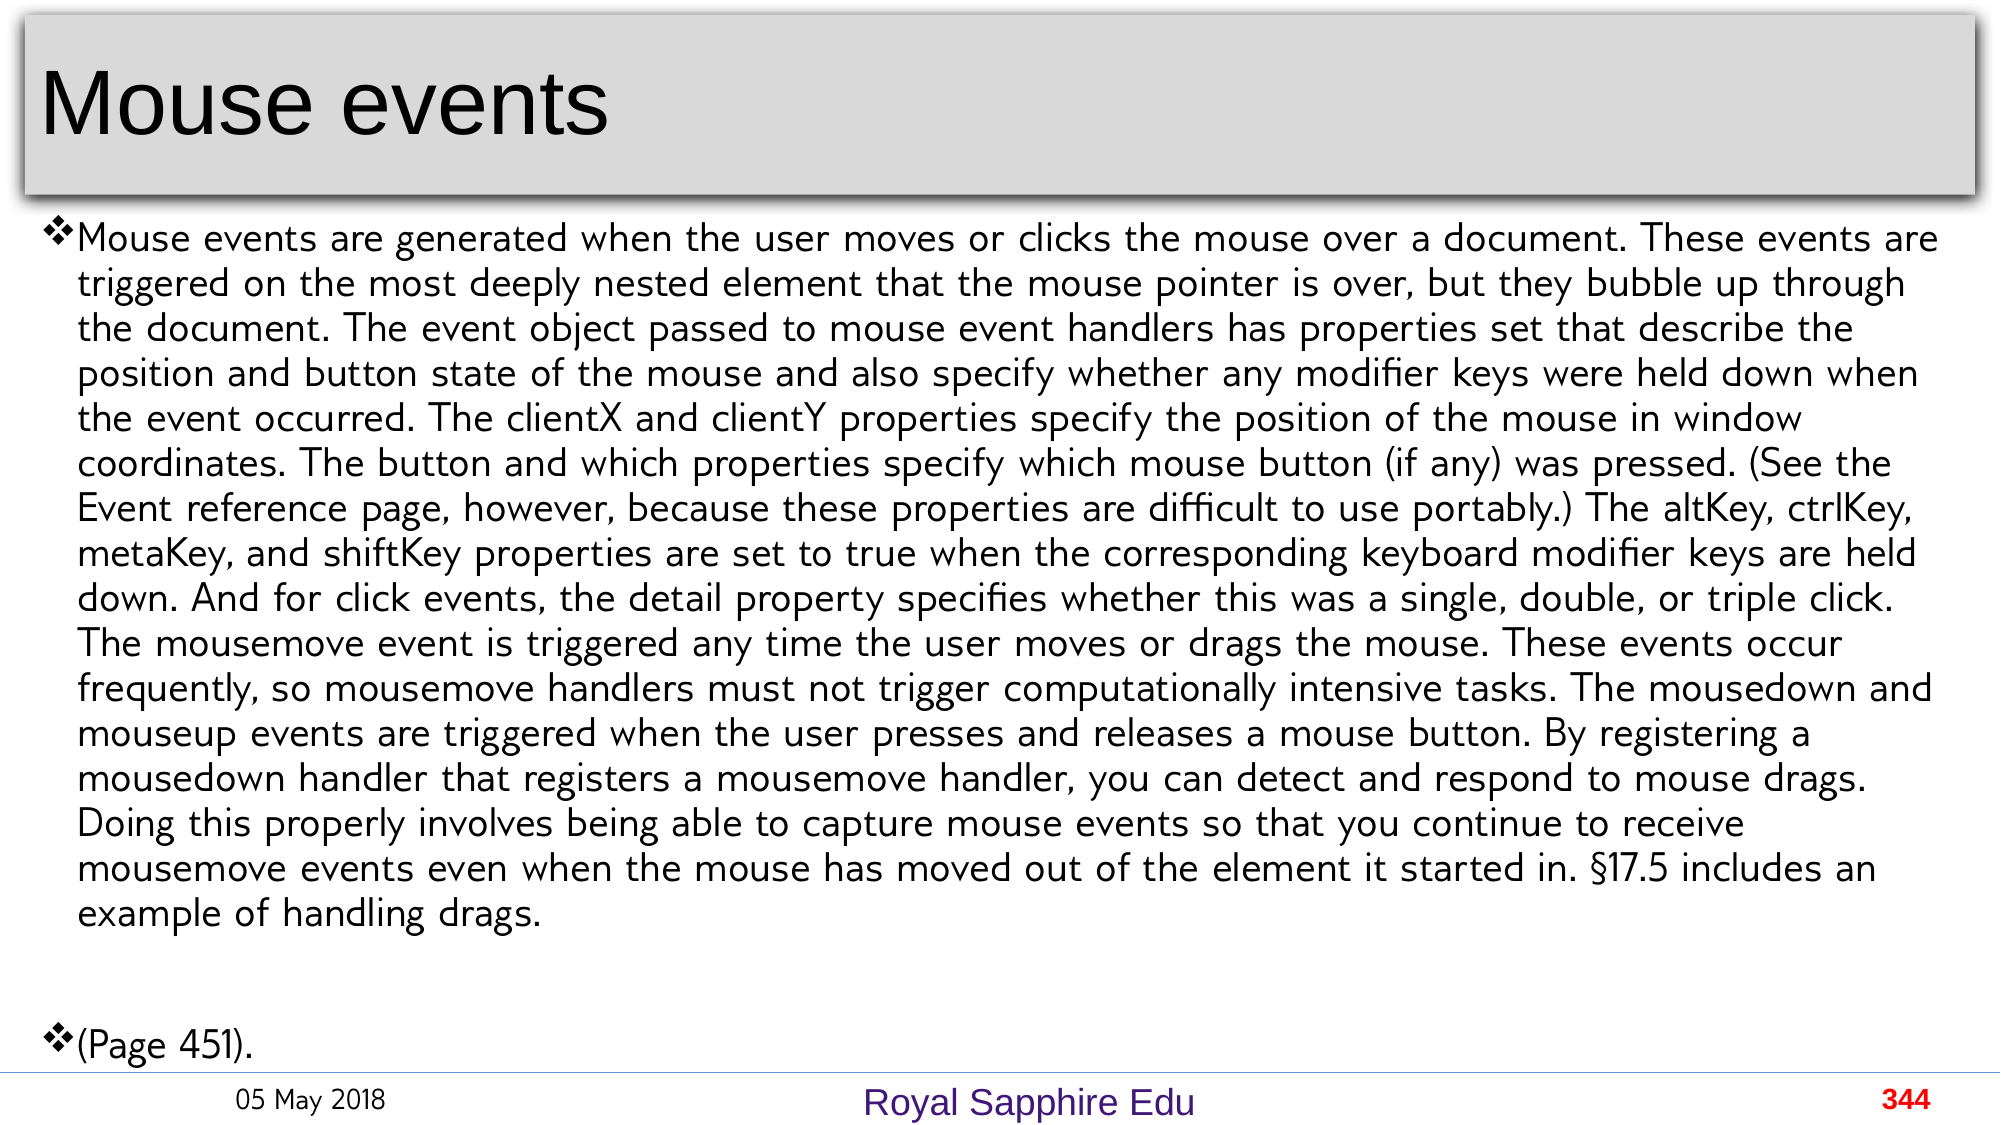

# Mouse events
Mouse events are generated when the user moves or clicks the mouse over a document. These events are triggered on the most deeply nested element that the mouse pointer is over, but they bubble up through the document. The event object passed to mouse event handlers has properties set that describe the position and button state of the mouse and also specify whether any modifier keys were held down when the event occurred. The clientX and clientY properties specify the position of the mouse in window coordinates. The button and which properties specify which mouse button (if any) was pressed. (See the Event reference page, however, because these properties are difficult to use portably.) The altKey, ctrlKey, metaKey, and shiftKey properties are set to true when the corresponding keyboard modifier keys are held down. And for click events, the detail property specifies whether this was a single, double, or triple click. The mousemove event is triggered any time the user moves or drags the mouse. These events occur frequently, so mousemove handlers must not trigger computationally intensive tasks. The mousedown and mouseup events are triggered when the user presses and releases a mouse button. By registering a mousedown handler that registers a mousemove handler, you can detect and respond to mouse drags. Doing this properly involves being able to capture mouse events so that you continue to receive mousemove events even when the mouse has moved out of the element it started in. §17.5 includes an example of handling drags.

(Page 451).
05 May 2018
344